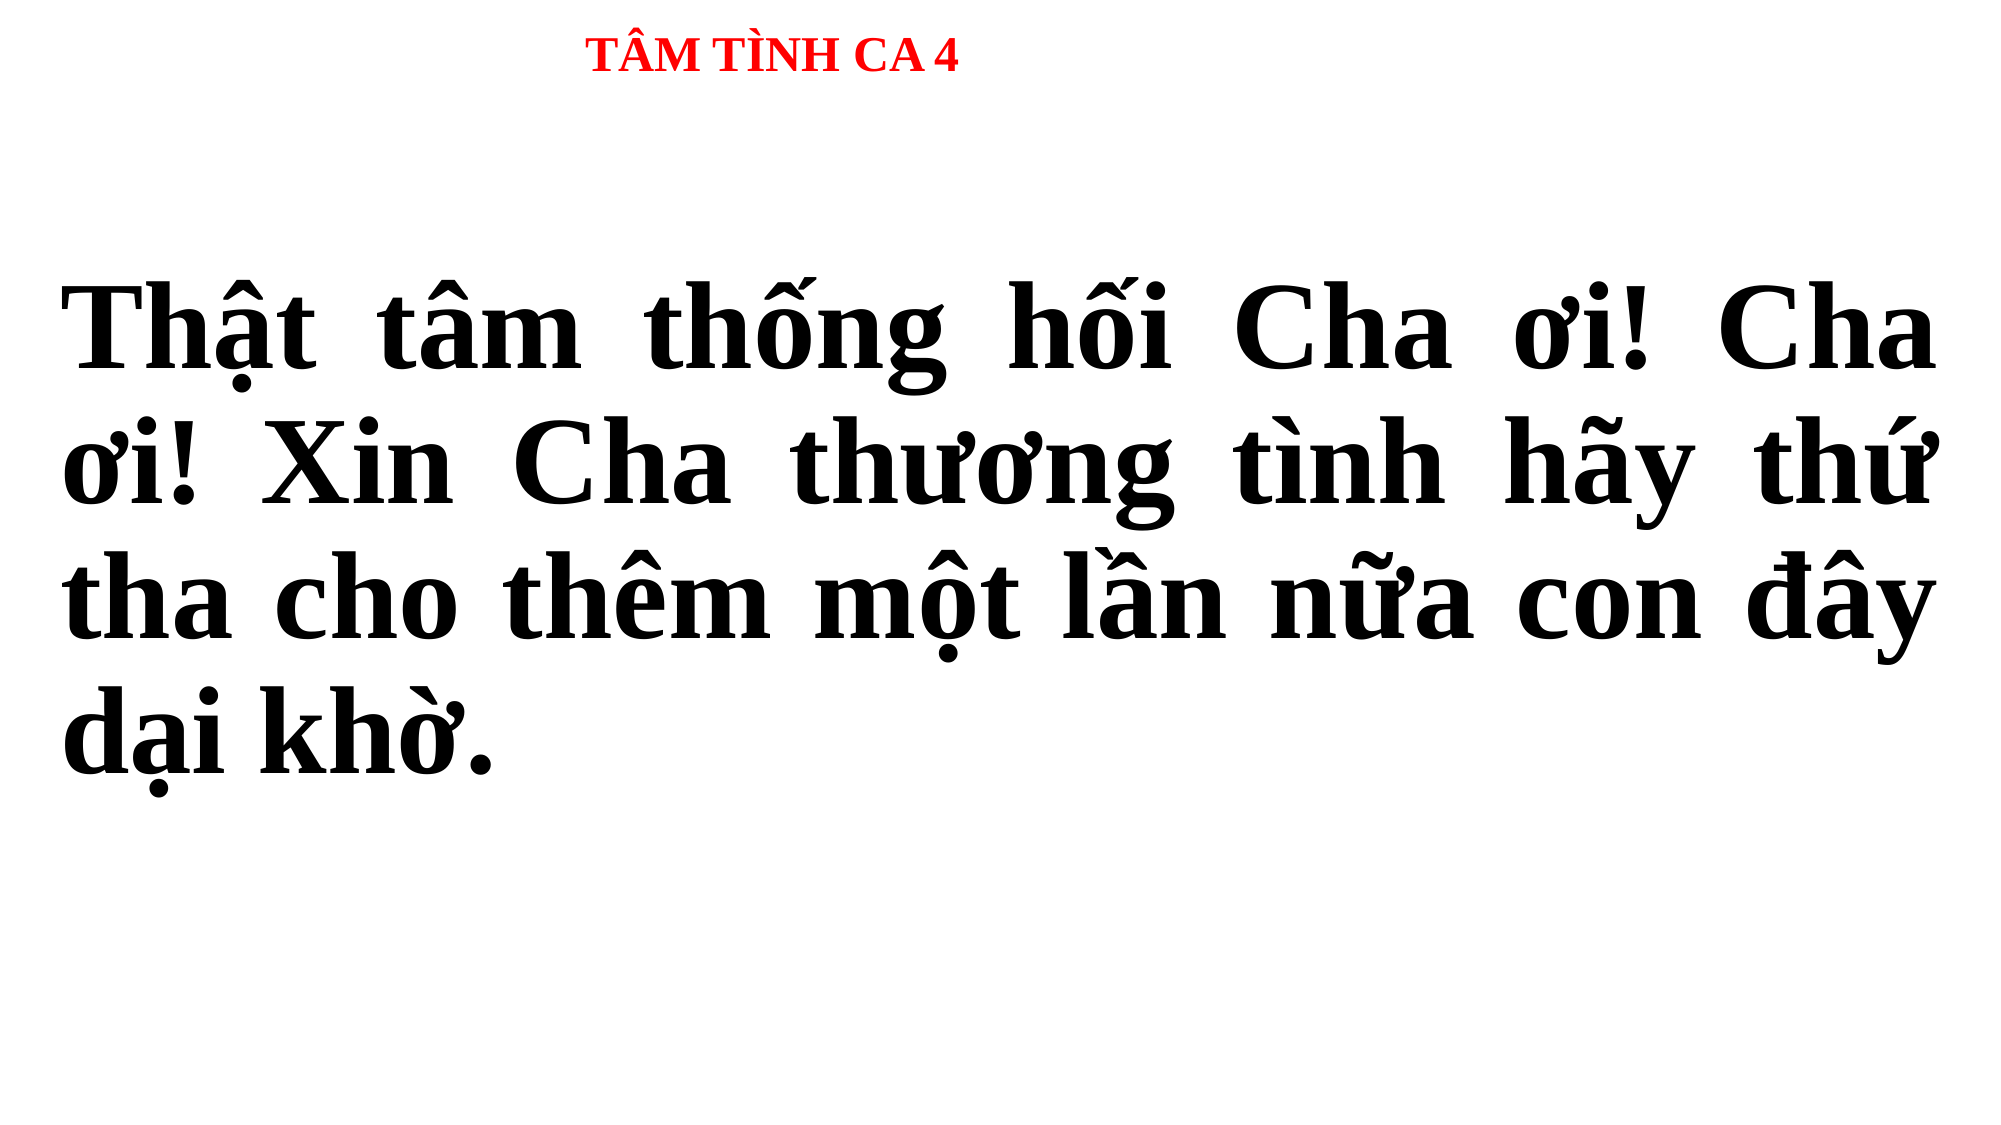

# TÂM TÌNH CA 4
Thật tâm thống hối Cha ơi! Cha ơi! Xin Cha thương tình hãy thứ tha cho thêm một lần nữa con đây dại khờ.